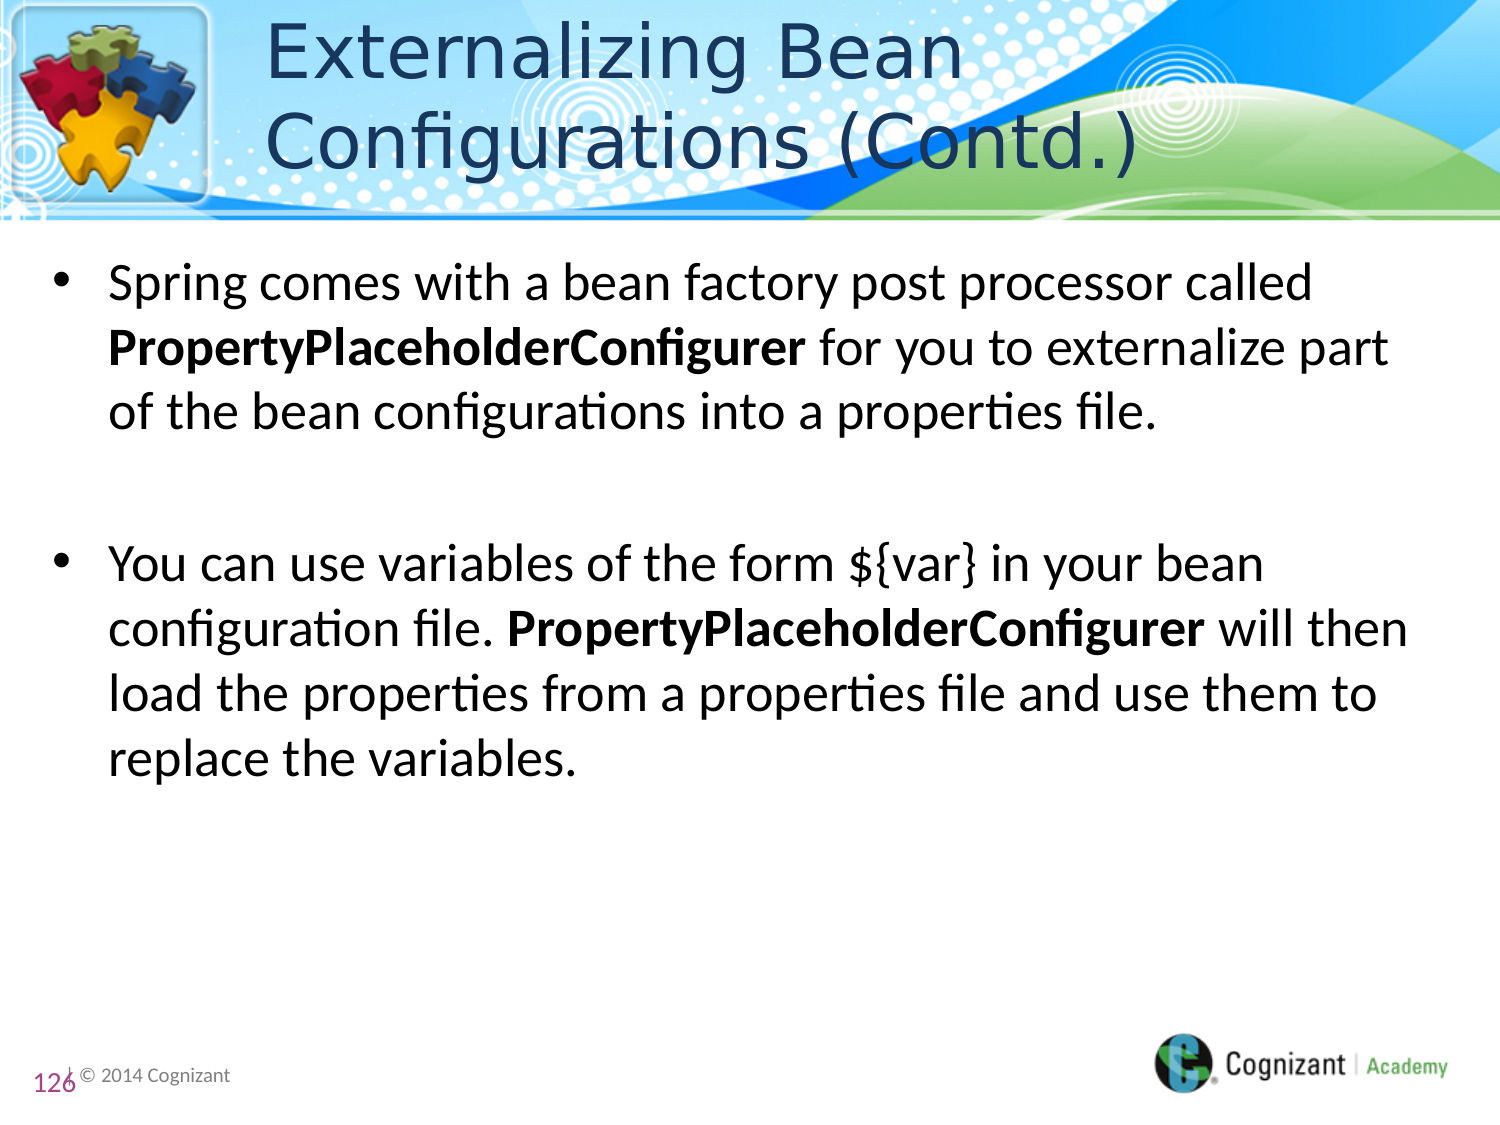

# Externalizing Bean Configurations (Contd.)
Spring comes with a bean factory post processor called PropertyPlaceholderConfigurer for you to externalize part of the bean configurations into a properties file.

You can use variables of the form ${var} in your bean configuration file. PropertyPlaceholderConfigurer will then load the properties from a properties file and use them to replace the variables.

126